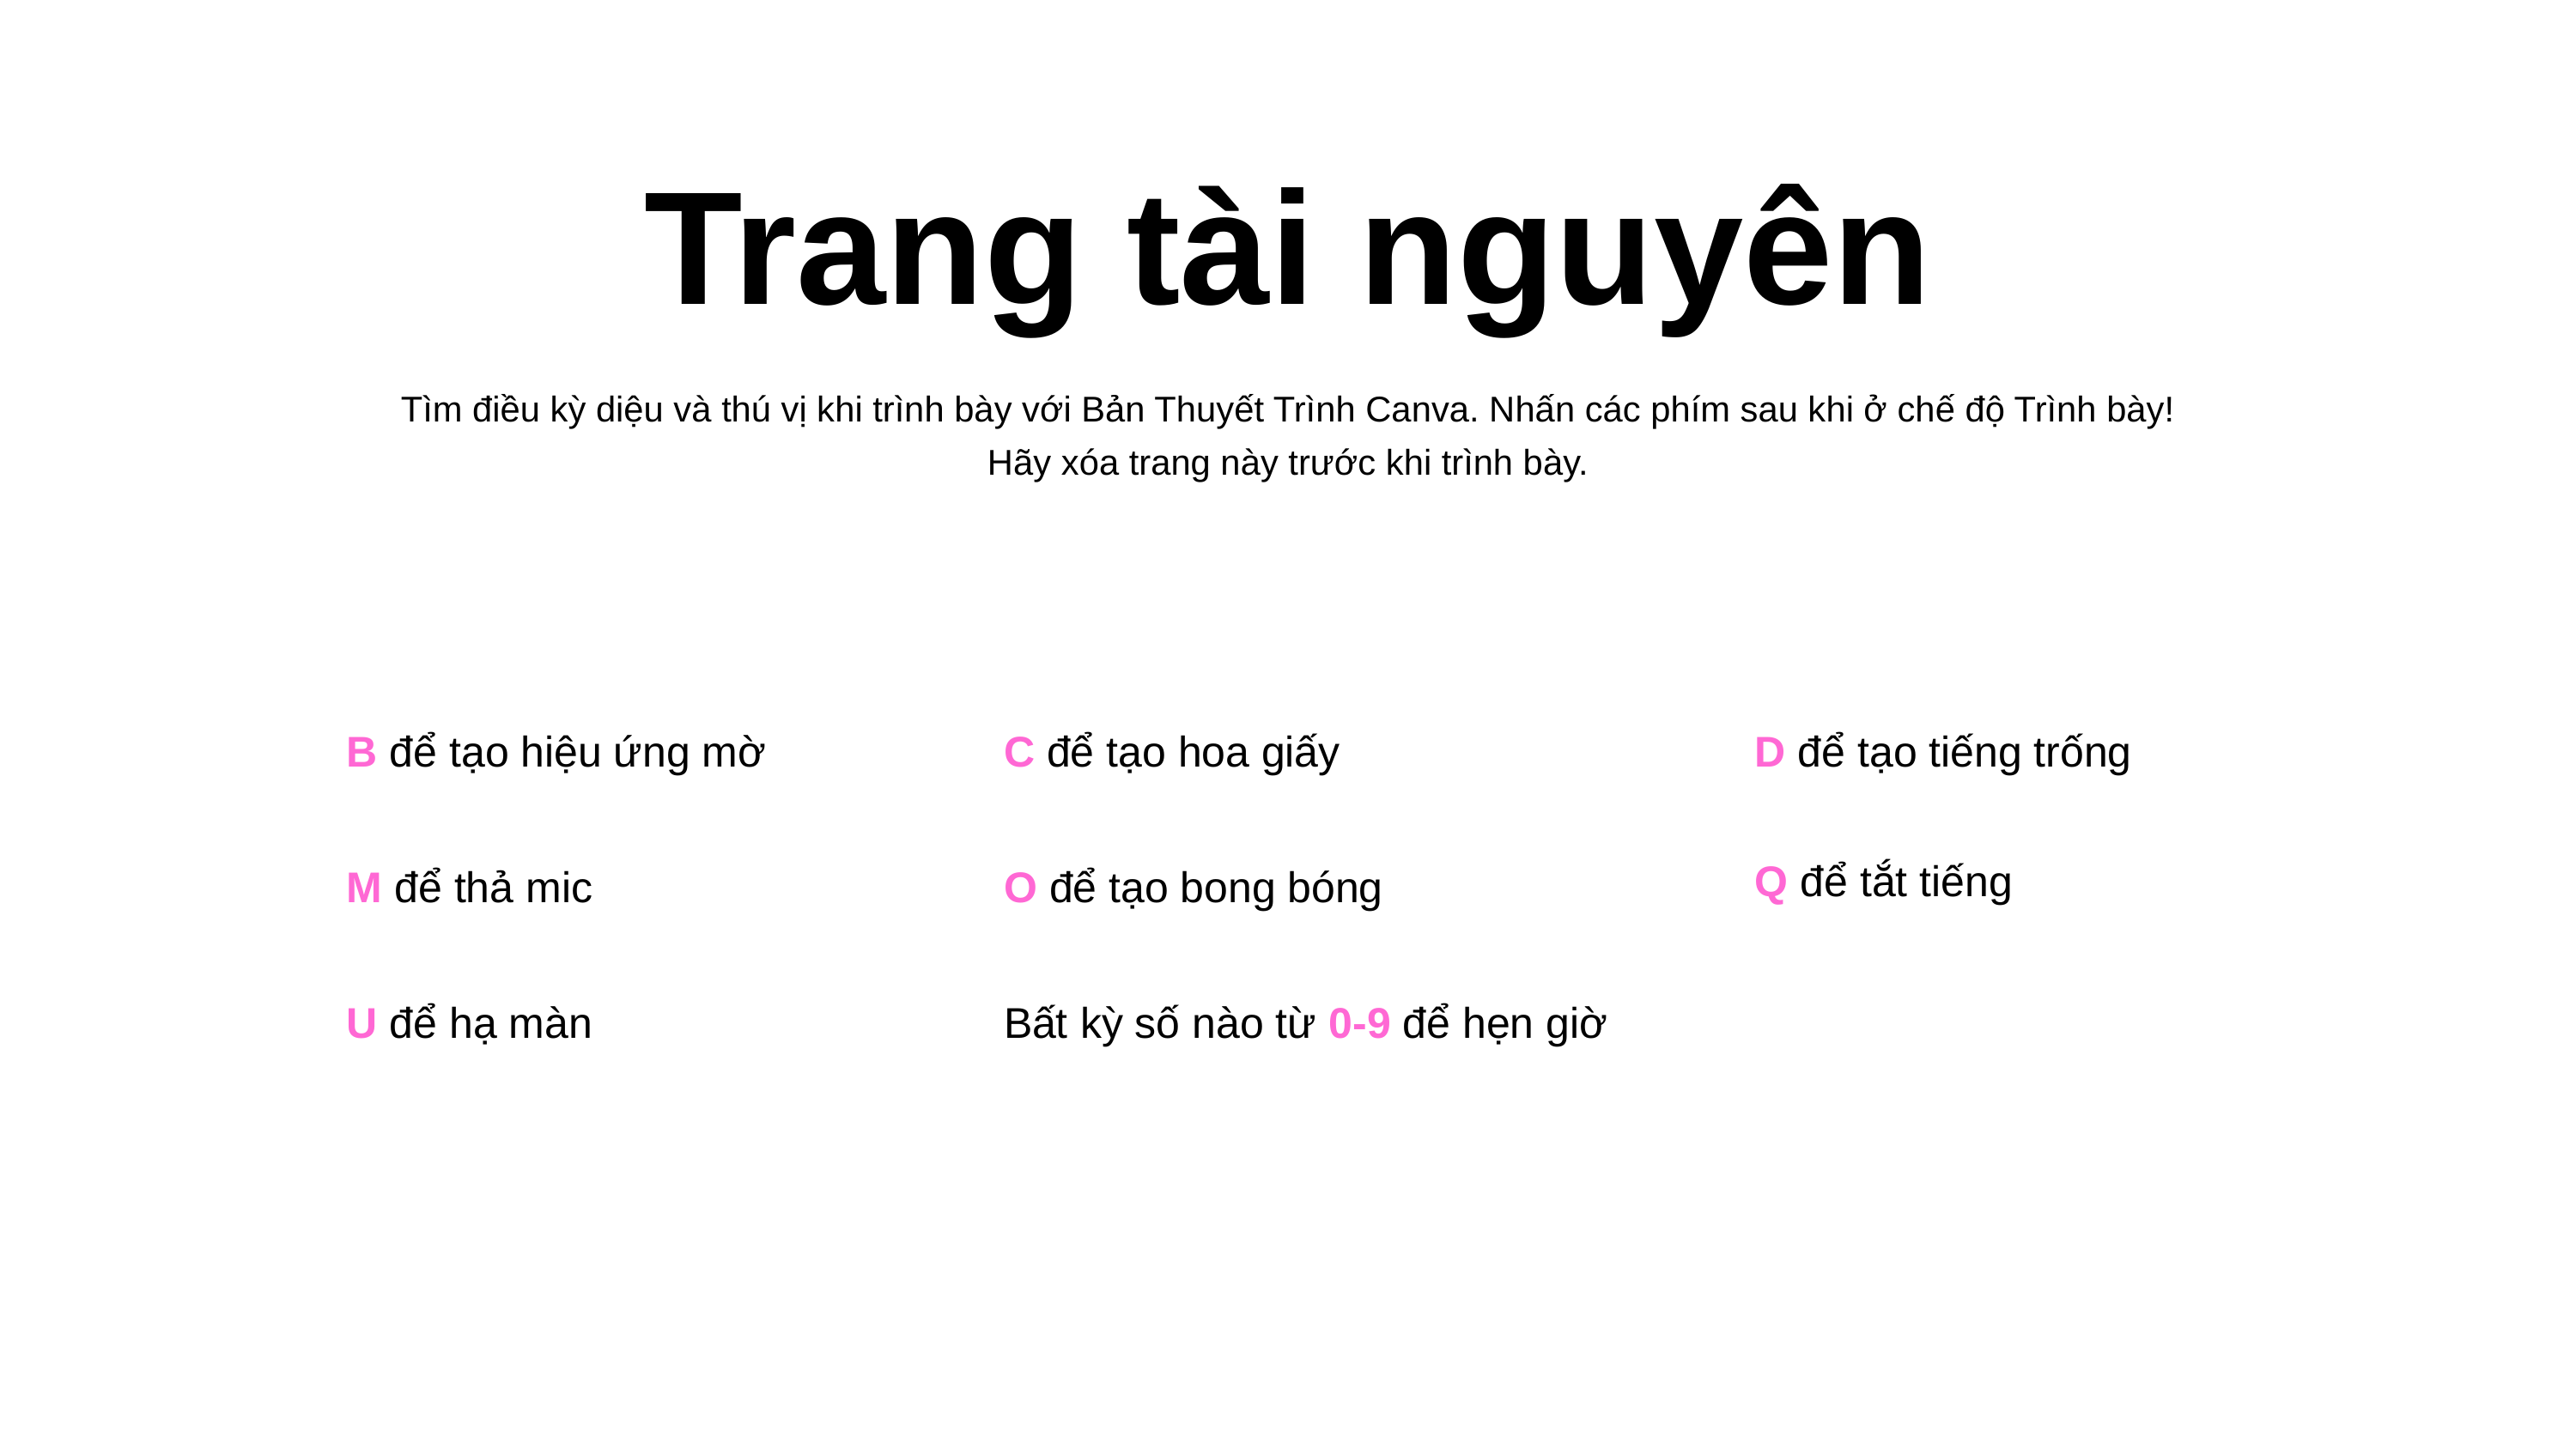

Trang tài nguyên
Tìm điều kỳ diệu và thú vị khi trình bày với Bản Thuyết Trình Canva. Nhấn các phím sau khi ở chế độ Trình bày!
Hãy xóa trang này trước khi trình bày.
B để tạo hiệu ứng mờ
C để tạo hoa giấy
D để tạo tiếng trống
Q để tắt tiếng
M để thả mic
O để tạo bong bóng
U để hạ màn
Bất kỳ số nào từ 0-9 để hẹn giờ